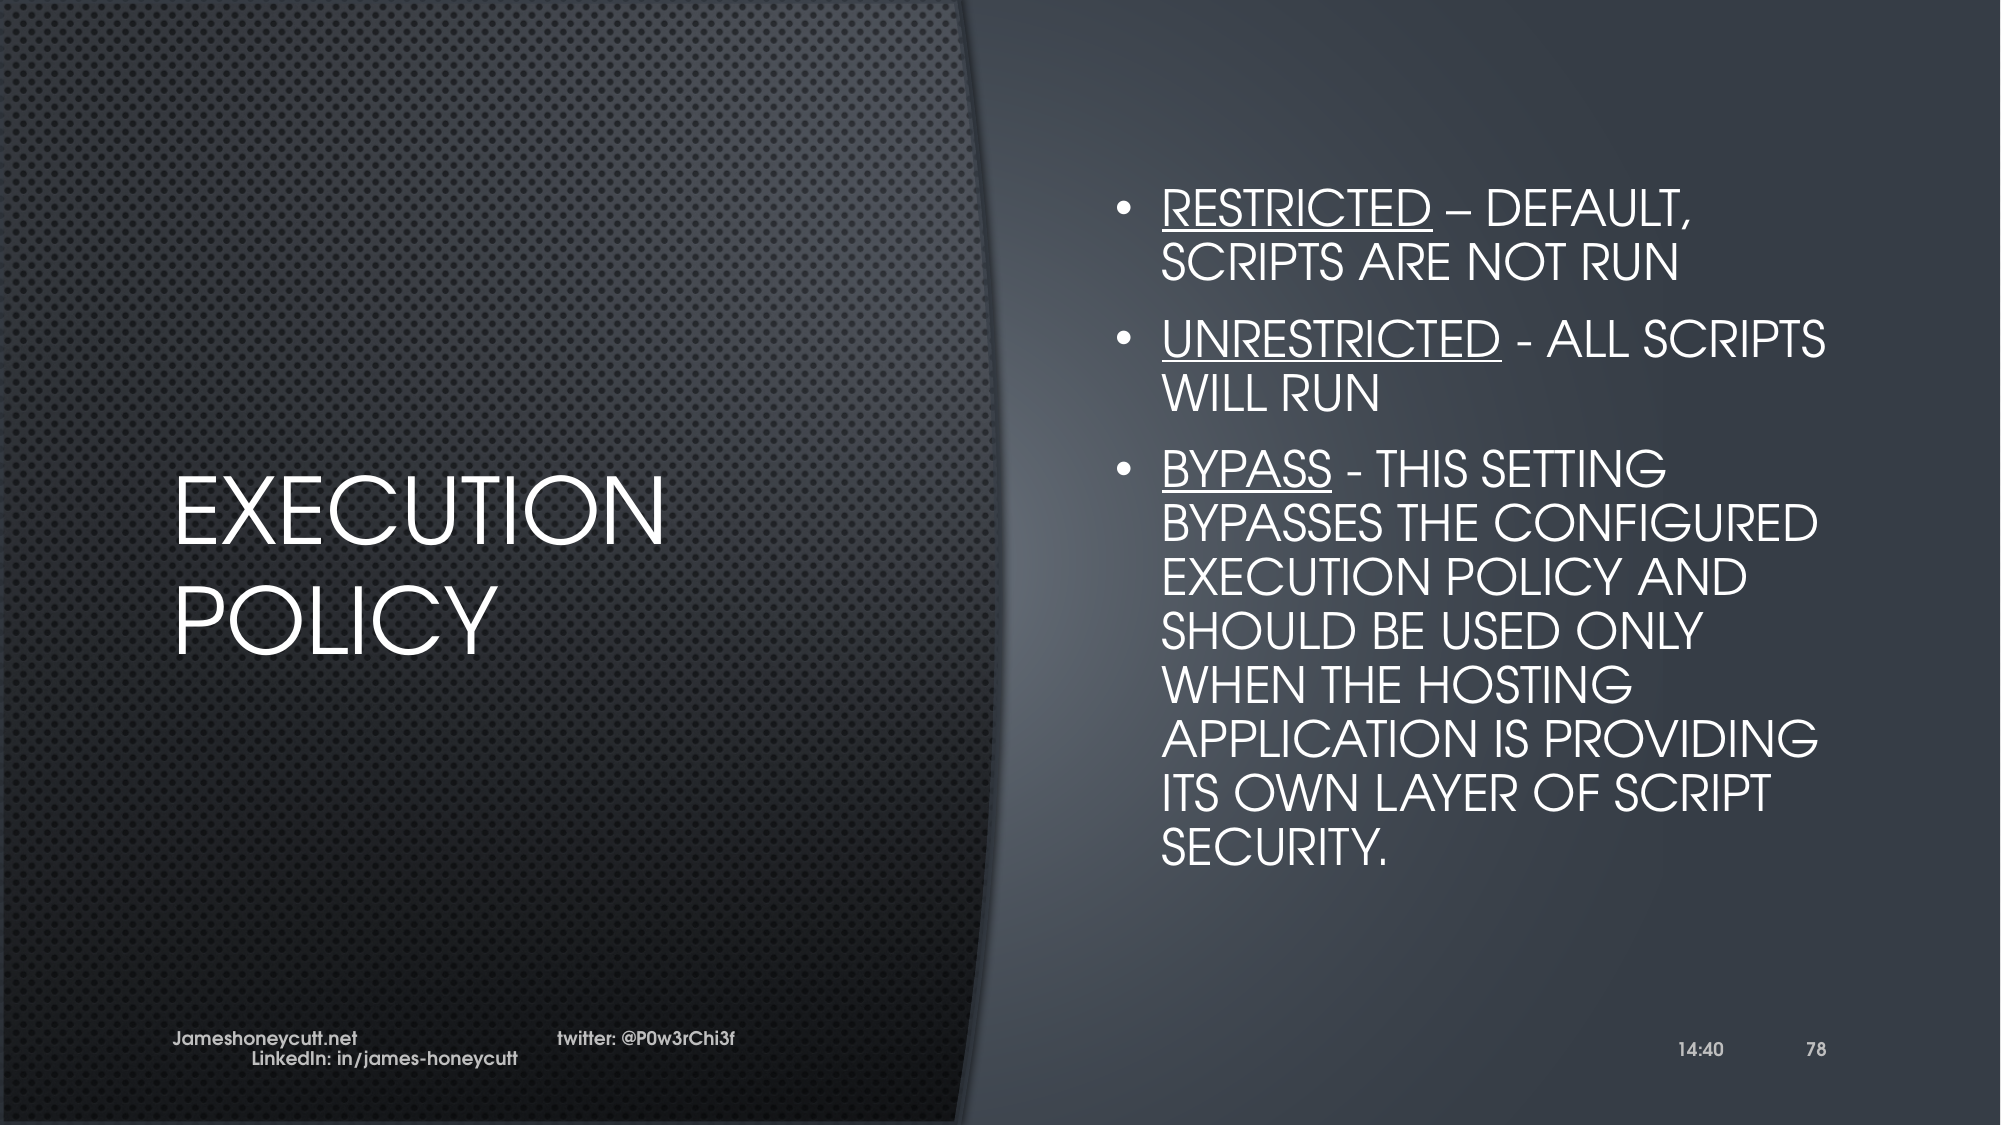

# Execution Policy
Restricted – default, scripts are not run
Unrestricted - All scripts will run
Bypass - This setting bypasses the configured execution policy and should be used only when the hosting application is providing its own layer of script security.

Jameshoneycutt.net                                      twitter: @P0w3rChi3f                                      LinkedIn: in/james-honeycutt
14:40
78